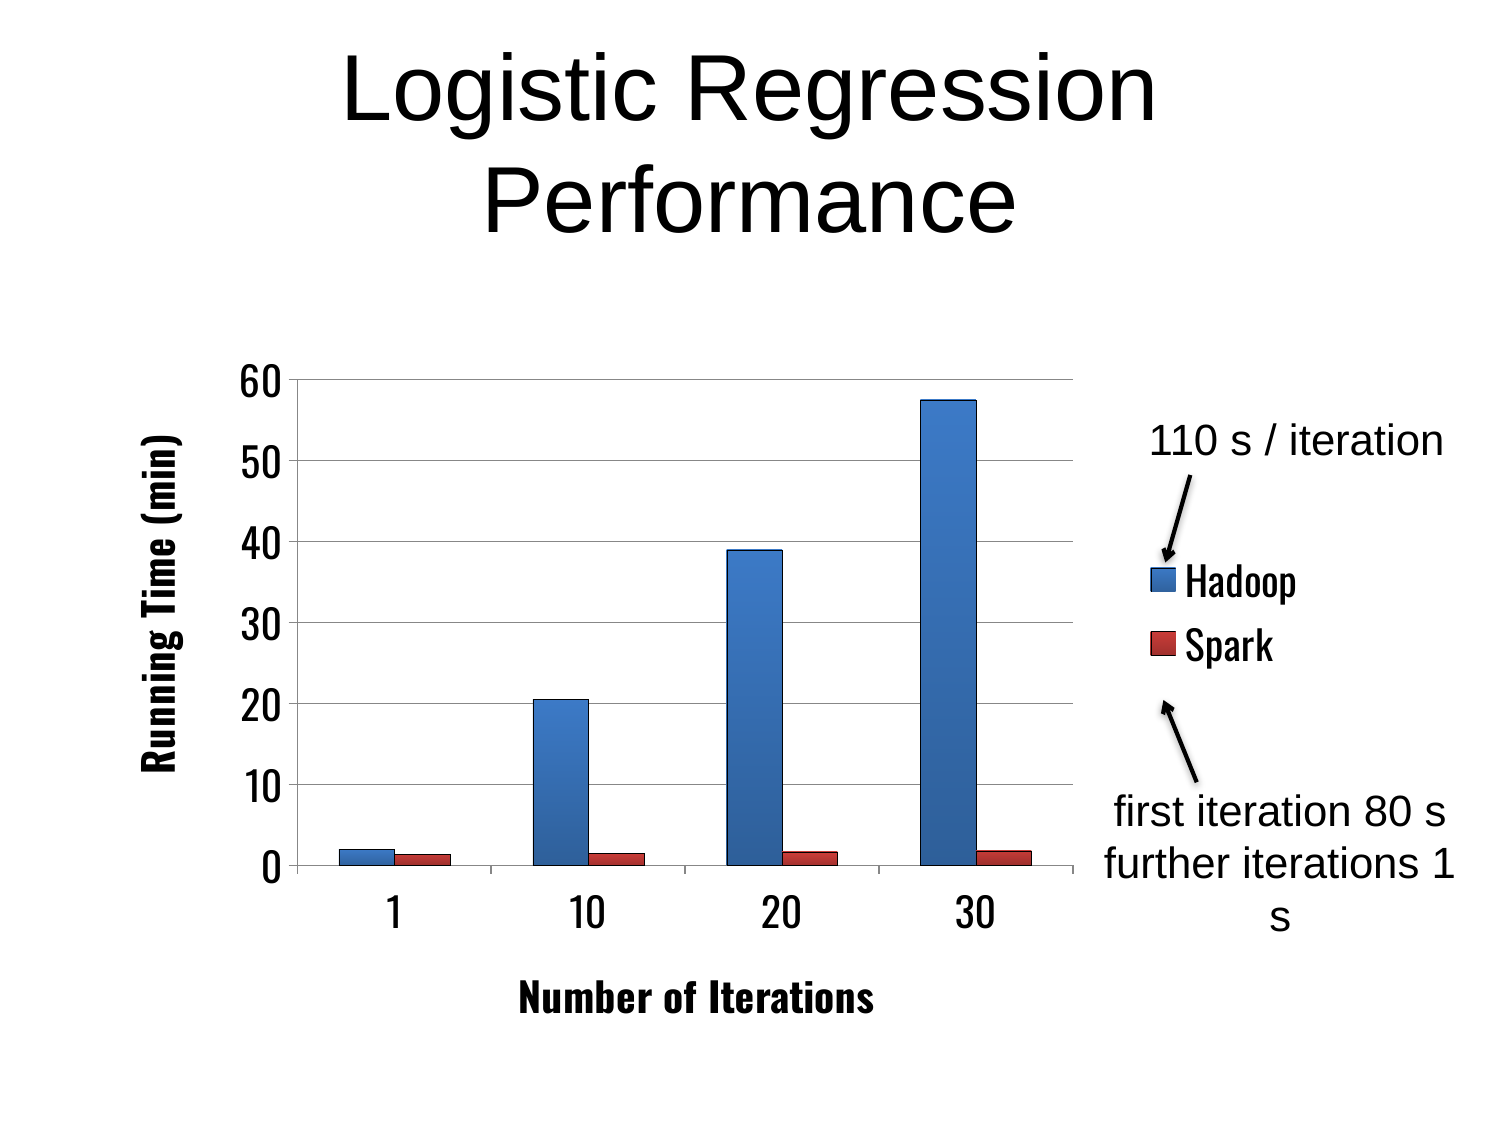

# Logistic Regression Performance

### Chart

| Category | Hadoop | Spark |
|---|---|---|
| 1 | 1.966666666666667 | 1.316666666666667 |
| 10 | 20.46666666666666 | 1.476666666666667 |
| 20 | 38.96666666666661 | 1.636666666666667 |
| 30 | 57.46666666666661 | 1.796666666666667 |
110 s / iteration
first iteration 80 s
further iterations 1 s